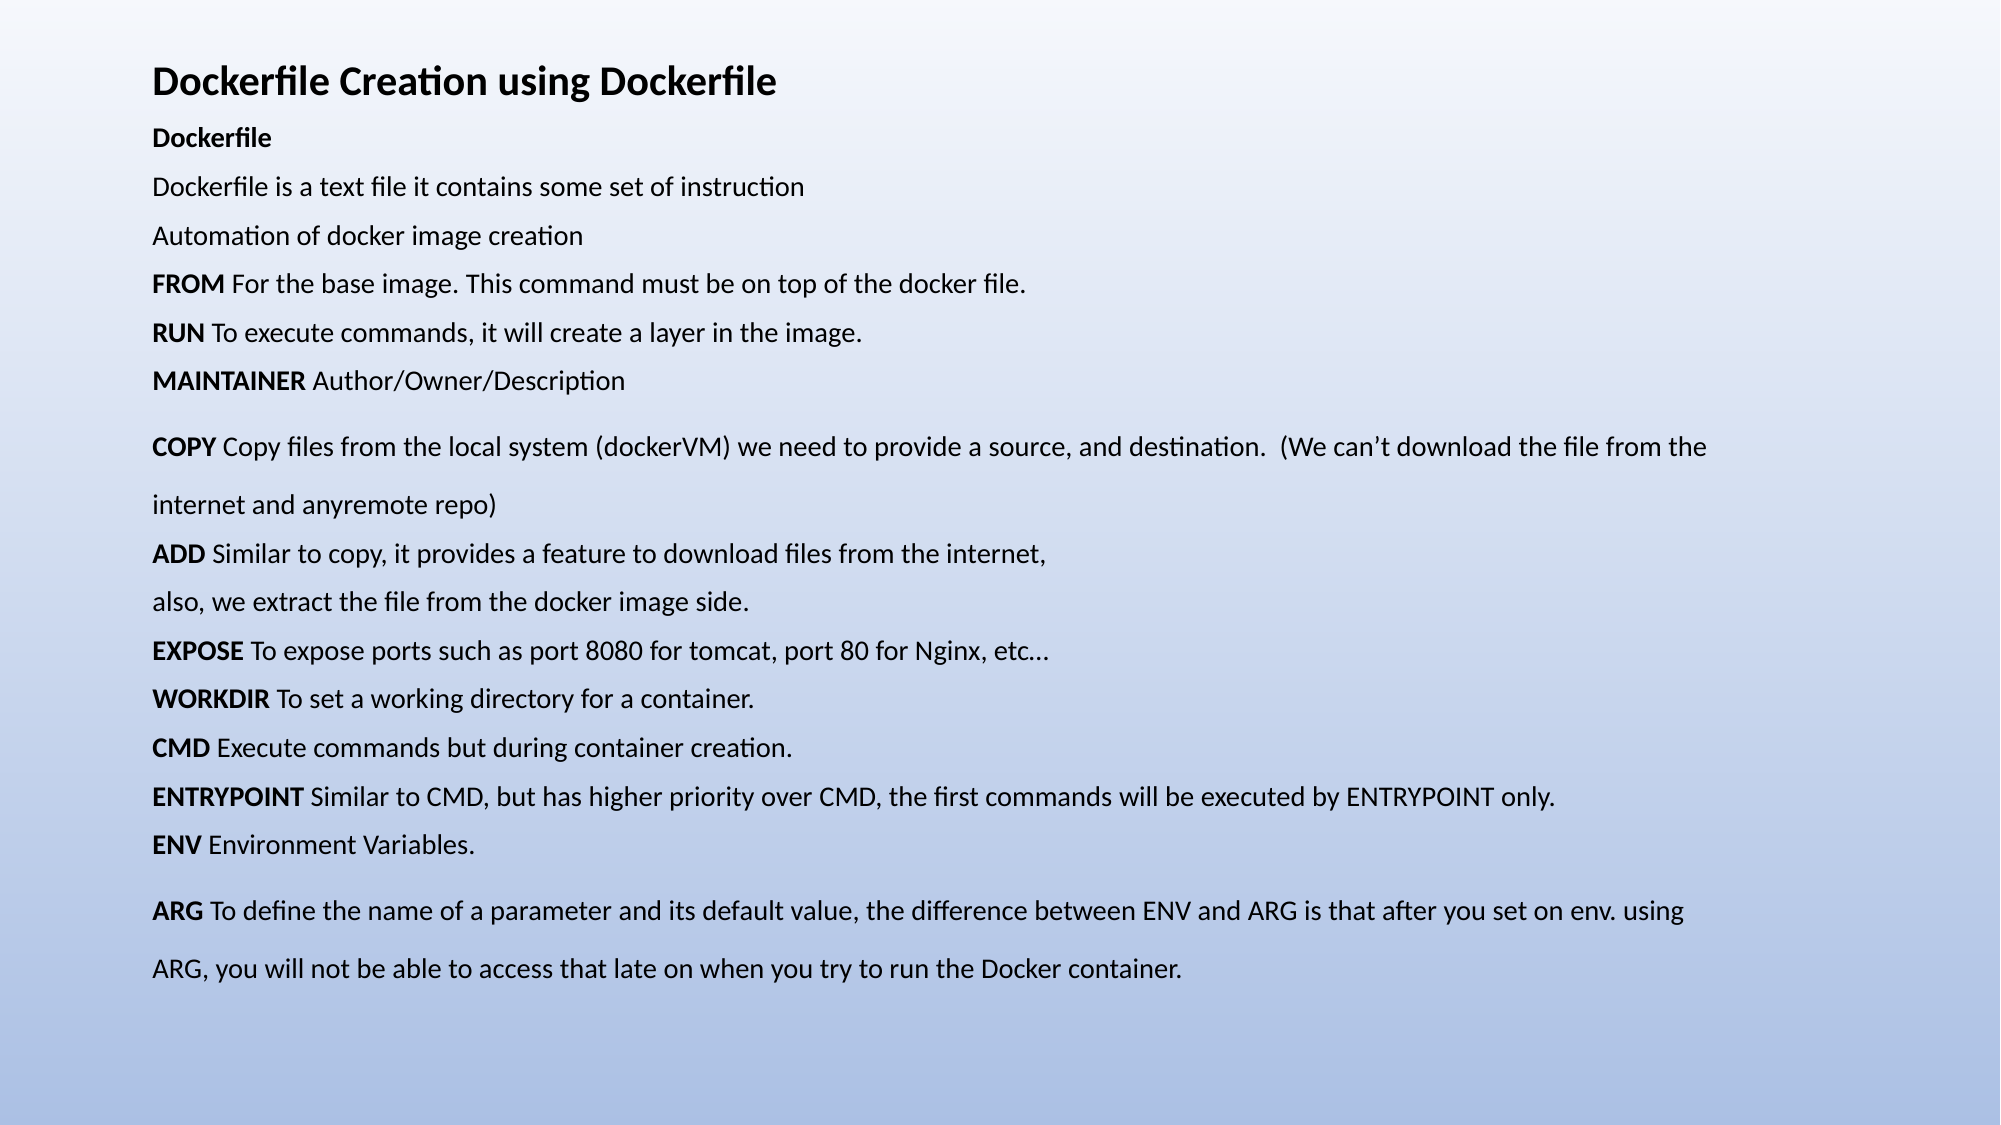

Dockerfile Creation using Dockerfile
Dockerfile
Dockerfile is a text file it contains some set of instruction
Automation of docker image creation
FROM For the base image. This command must be on top of the docker file.
RUN To execute commands, it will create a layer in the image.
MAINTAINER Author/Owner/Description
COPY Copy files from the local system (dockerVM) we need to provide a source, and destination.  (We can’t download the file from the internet and anyremote repo)
ADD Similar to copy, it provides a feature to download files from the internet,
also, we extract the file from the docker image side.
EXPOSE To expose ports such as port 8080 for tomcat, port 80 for Nginx, etc…
WORKDIR To set a working directory for a container.
CMD Execute commands but during container creation.
ENTRYPOINT Similar to CMD, but has higher priority over CMD, the first commands will be executed by ENTRYPOINT only.
ENV Environment Variables.
ARG To define the name of a parameter and its default value, the difference between ENV and ARG is that after you set on env. using ARG, you will not be able to access that late on when you try to run the Docker container.